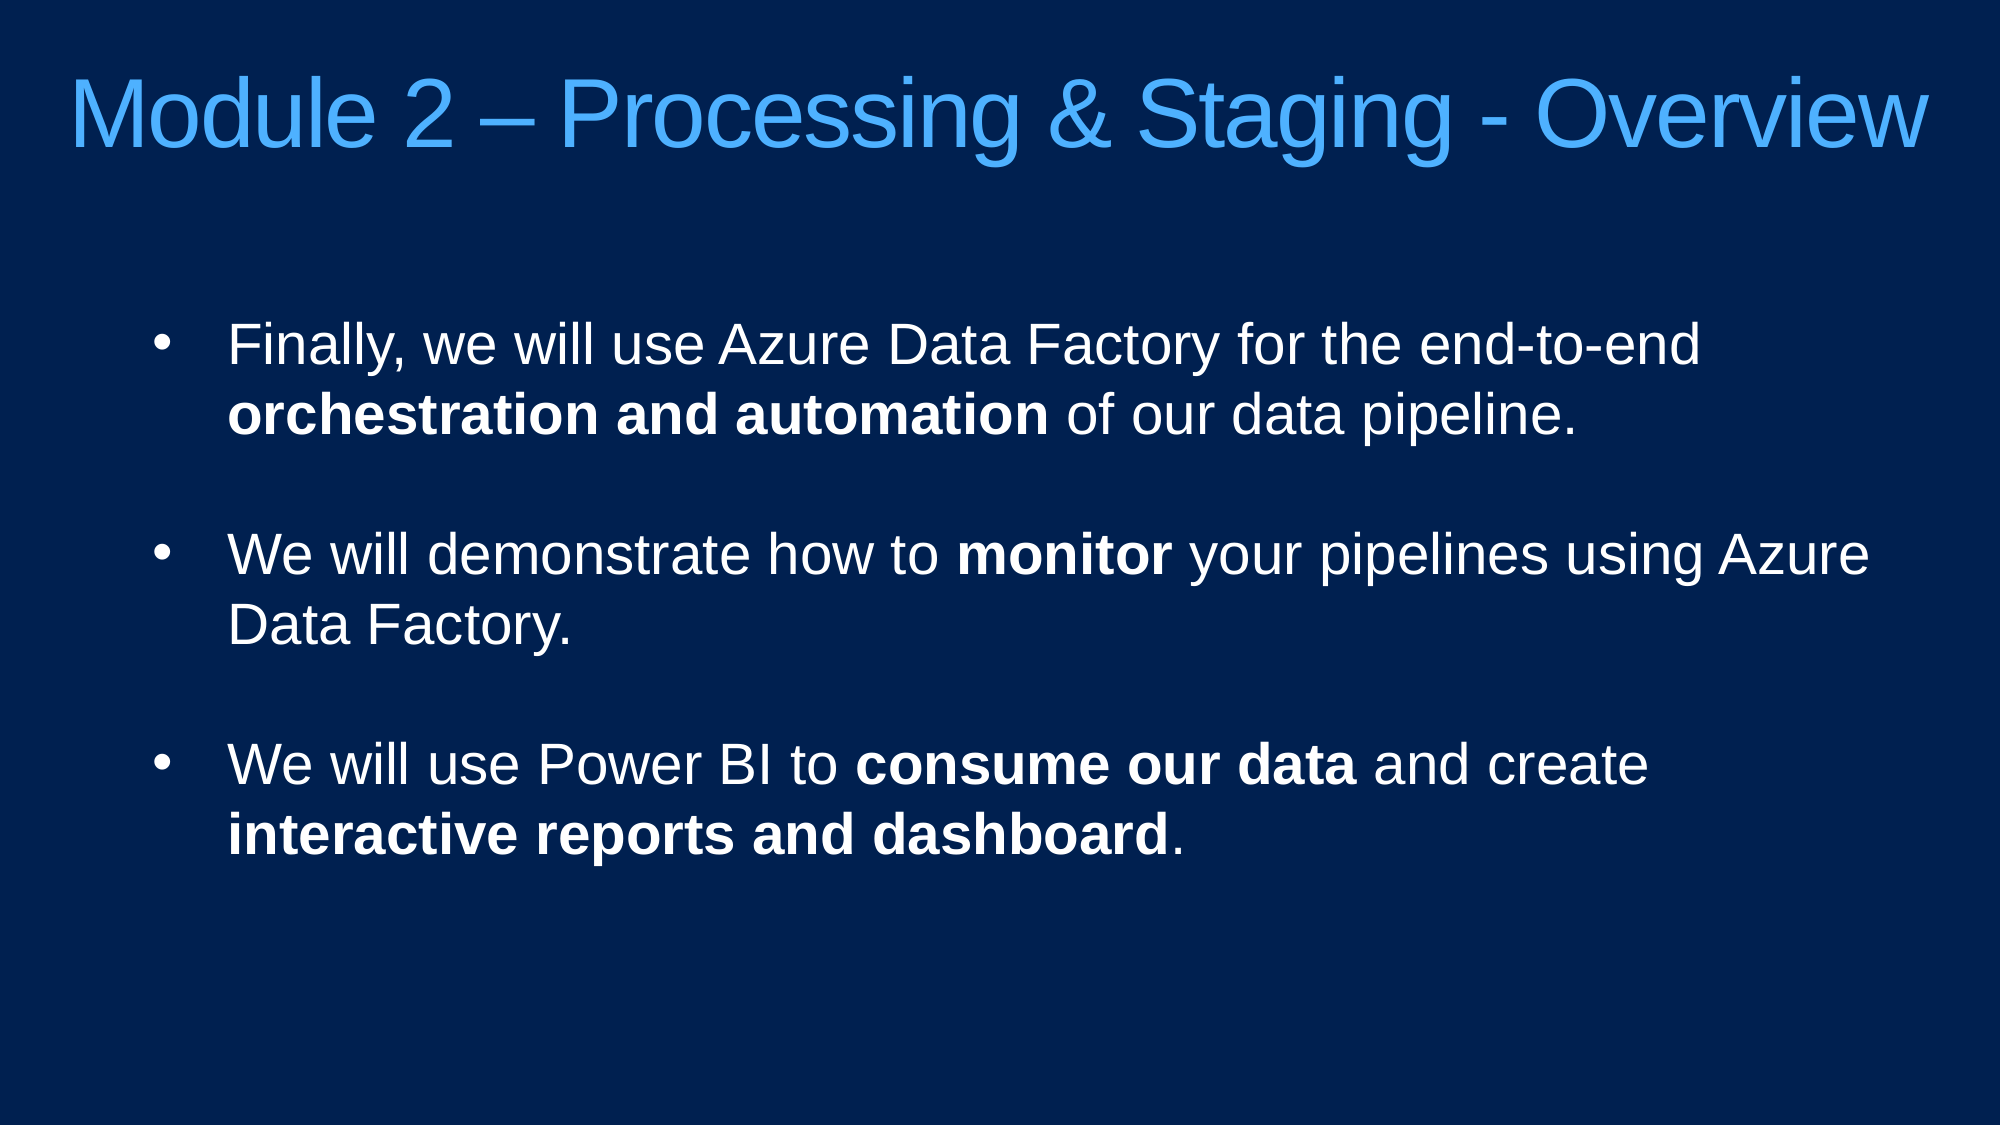

# Module 2 – Processing & Staging - Overview
Finally, we will use Azure Data Factory for the end-to-end orchestration and automation of our data pipeline.

We will demonstrate how to monitor your pipelines using Azure Data Factory.

We will use Power BI to consume our data and create interactive reports and dashboard.